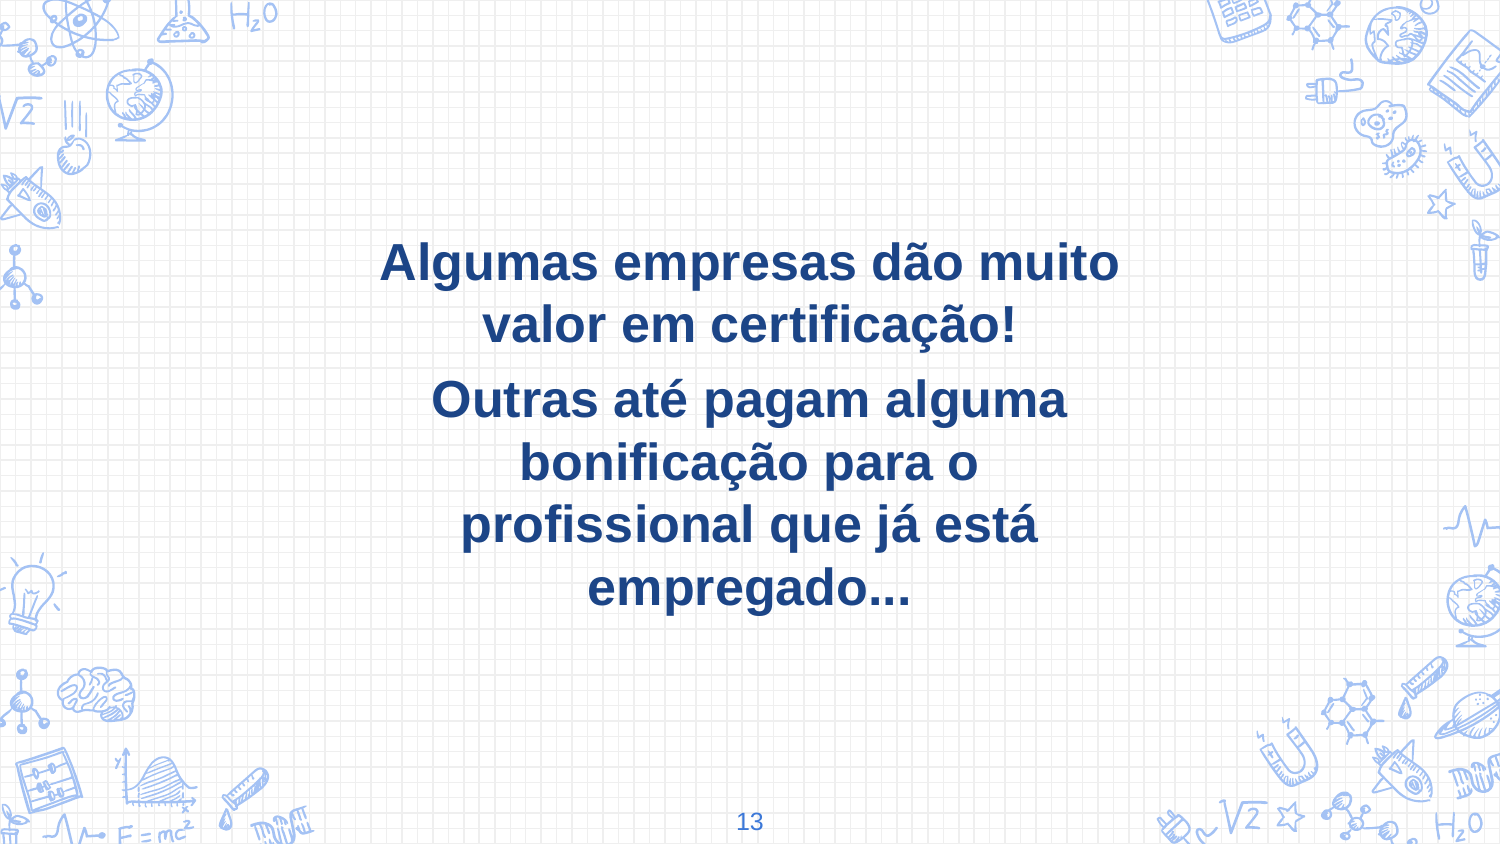

Algumas empresas dão muito valor em certificação!
Outras até pagam alguma bonificação para o profissional que já está empregado...
13